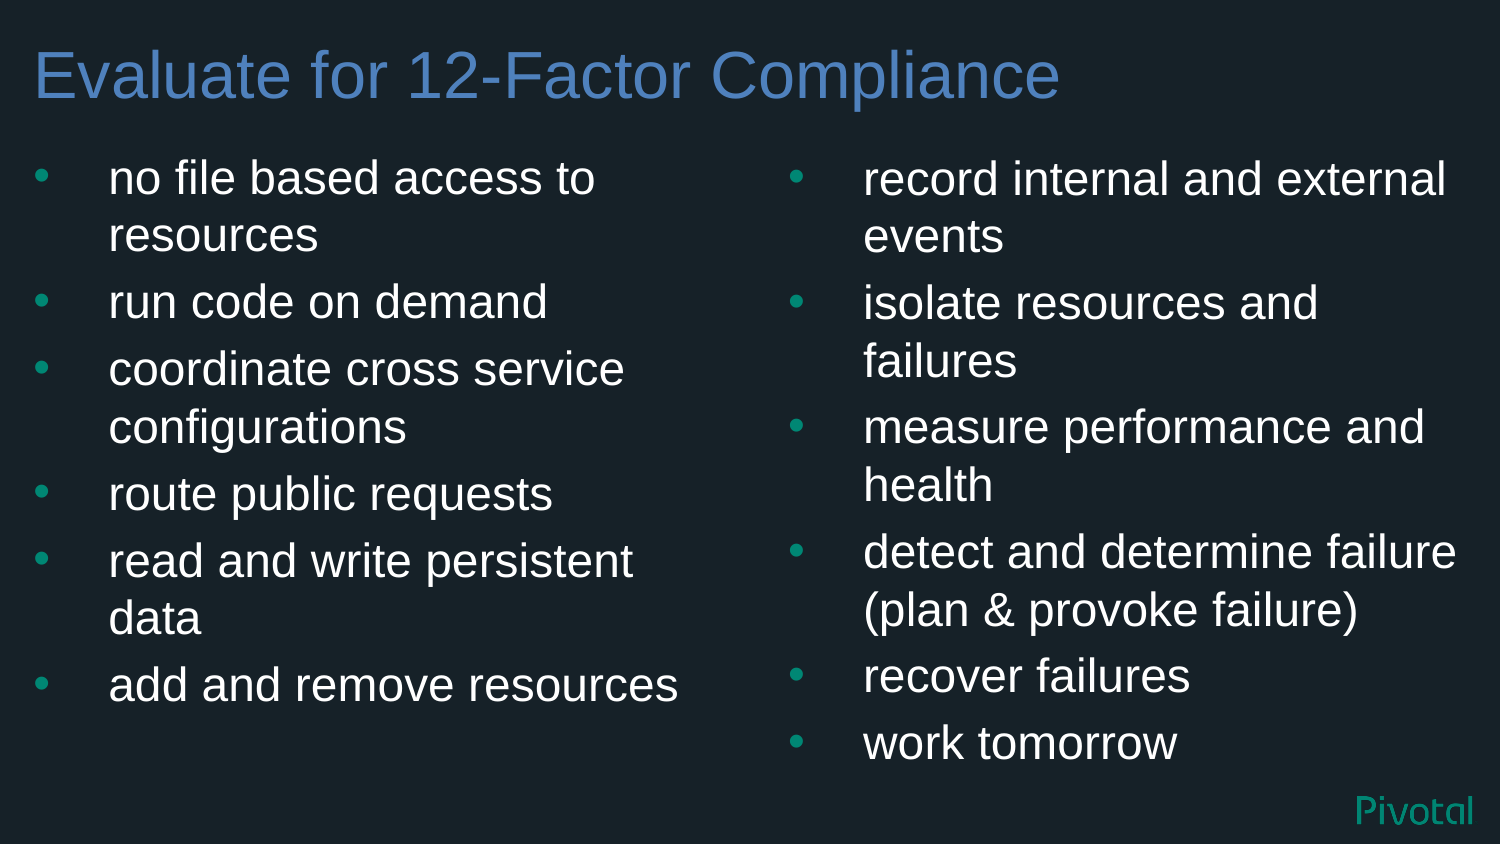

# Evaluate for 12-Factor Compliance
no file based access to resources
run code on demand
coordinate cross service configurations
route public requests
read and write persistent data
add and remove resources
record internal and external events
isolate resources and failures
measure performance and health
detect and determine failure (plan & provoke failure)
recover failures
work tomorrow